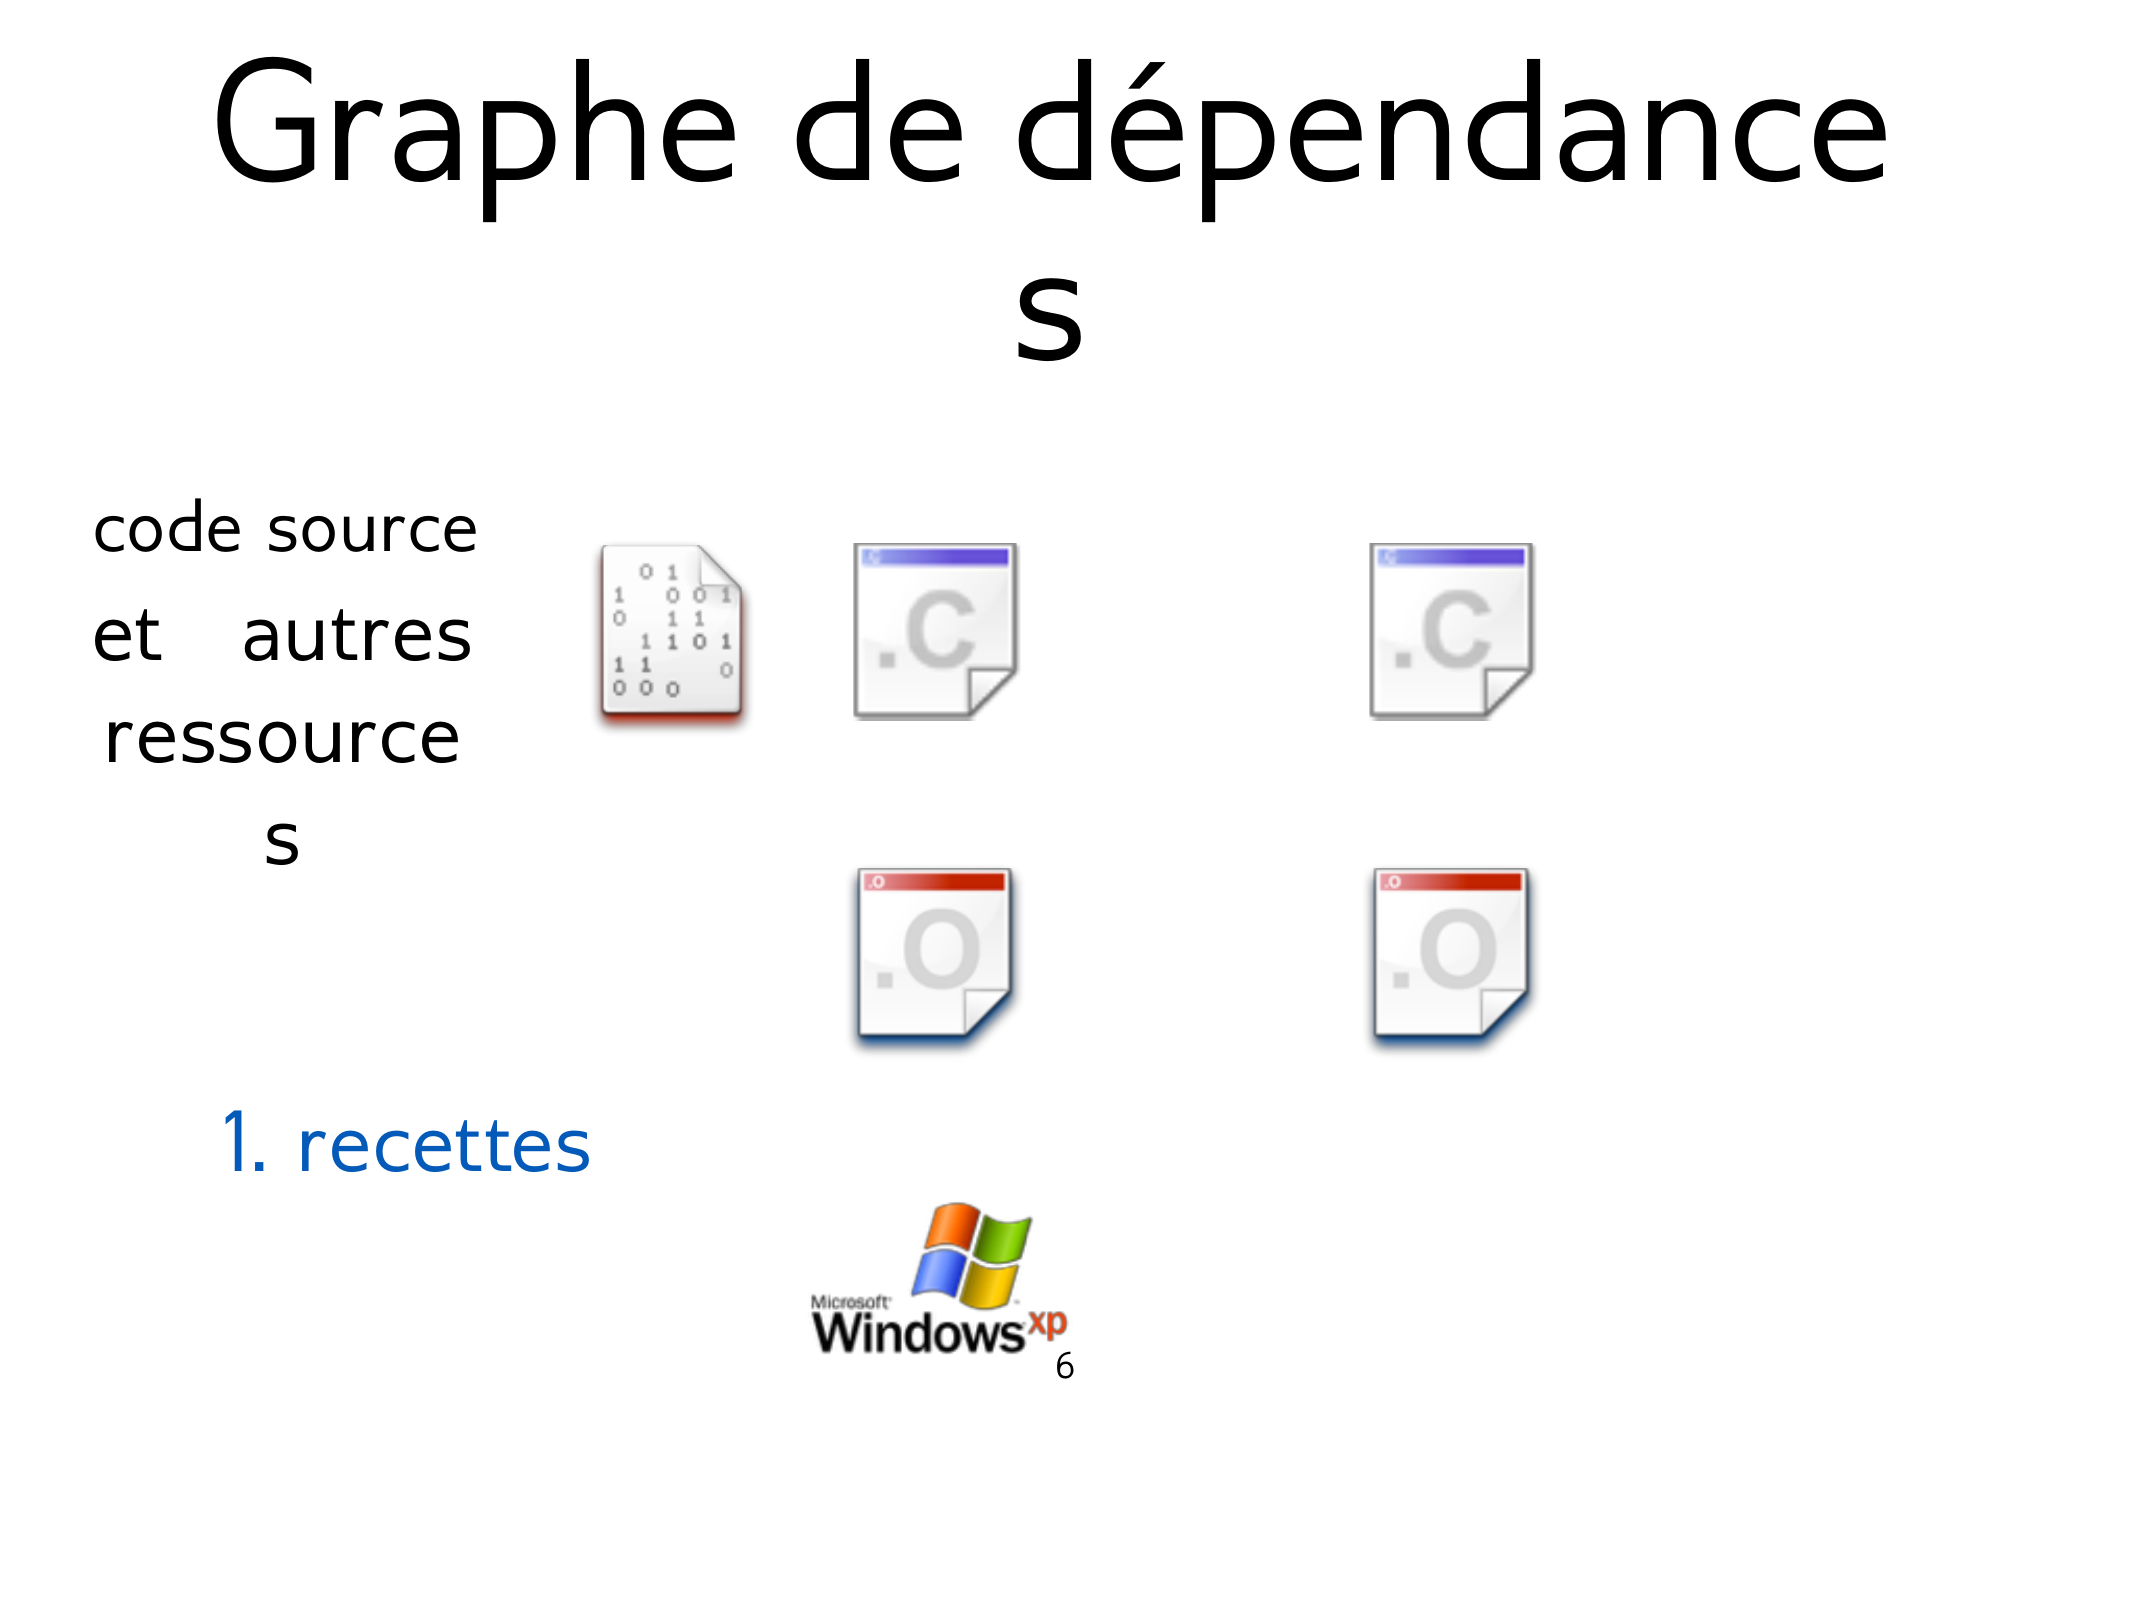

Graphe
de
dépendances
code source
et	autres ressources

1. recettes

6